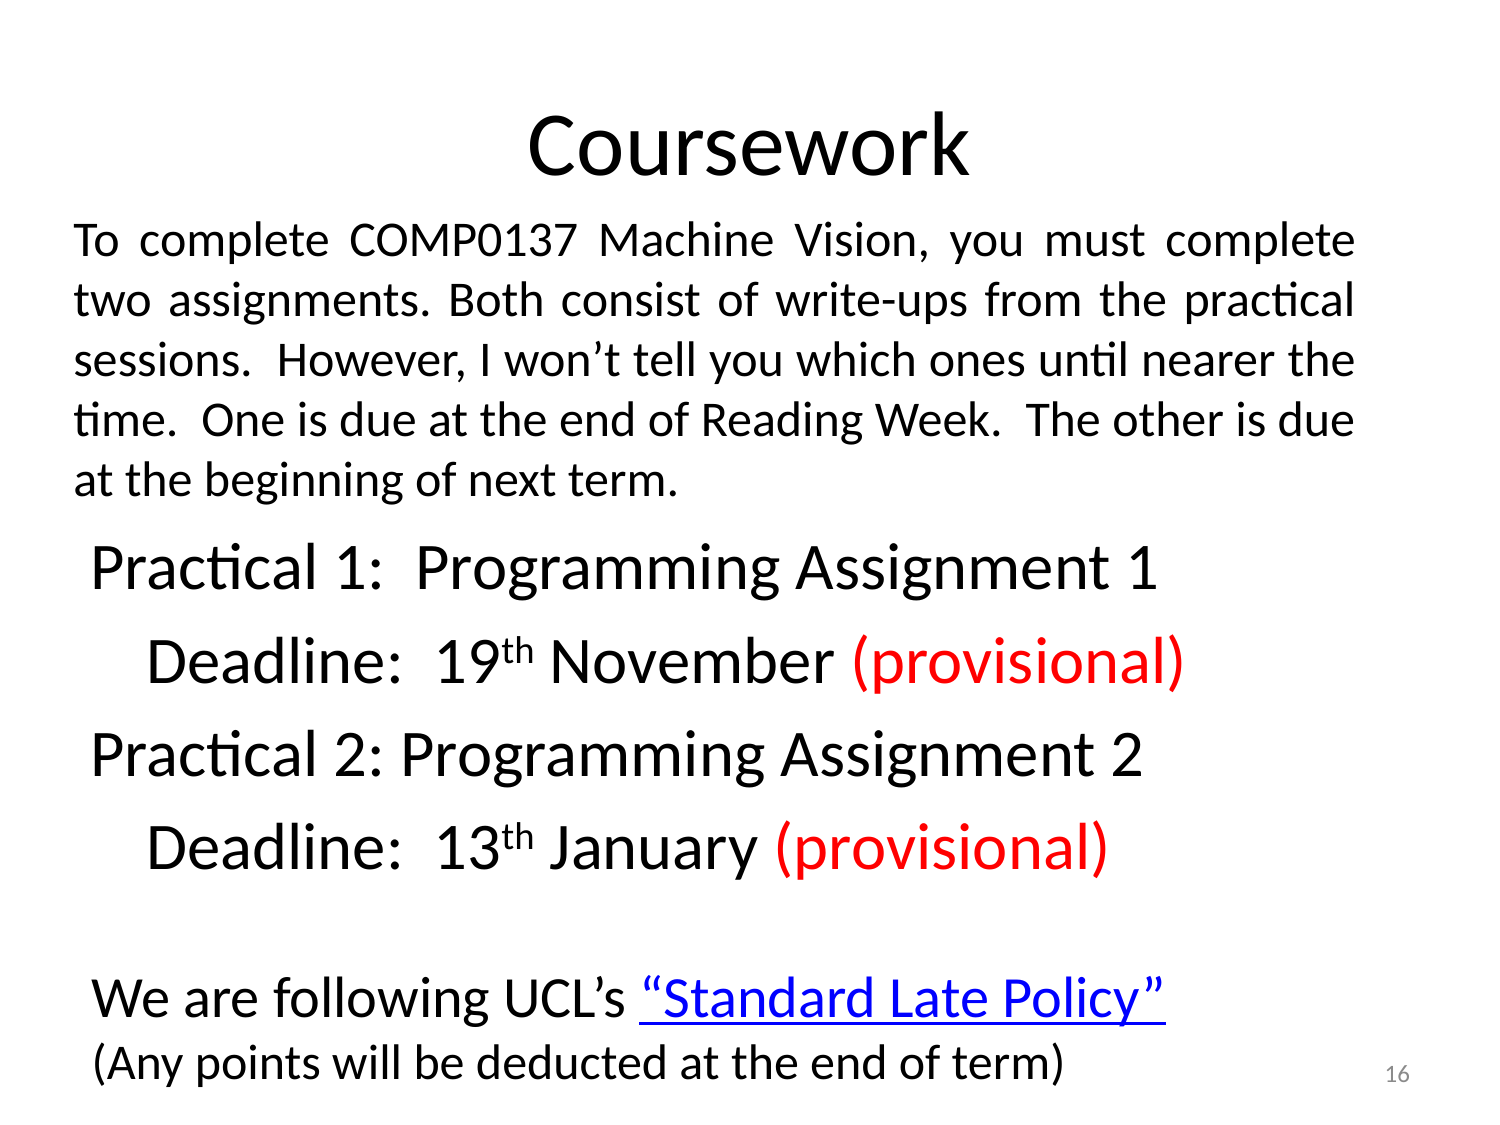

# Coursework
To complete COMP0137 Machine Vision, you must complete two assignments. Both consist of write-ups from the practical sessions.  However, I won’t tell you which ones until nearer the time.  One is due at the end of Reading Week.  The other is due at the beginning of next term.

Practical 1:  Programming Assignment 1
	Deadline:  19th November (provisional)
Practical 2: Programming Assignment 2
	Deadline:  13th January (provisional)

We are following UCL’s “Standard Late Policy”
(Any points will be deducted at the end of term)
16